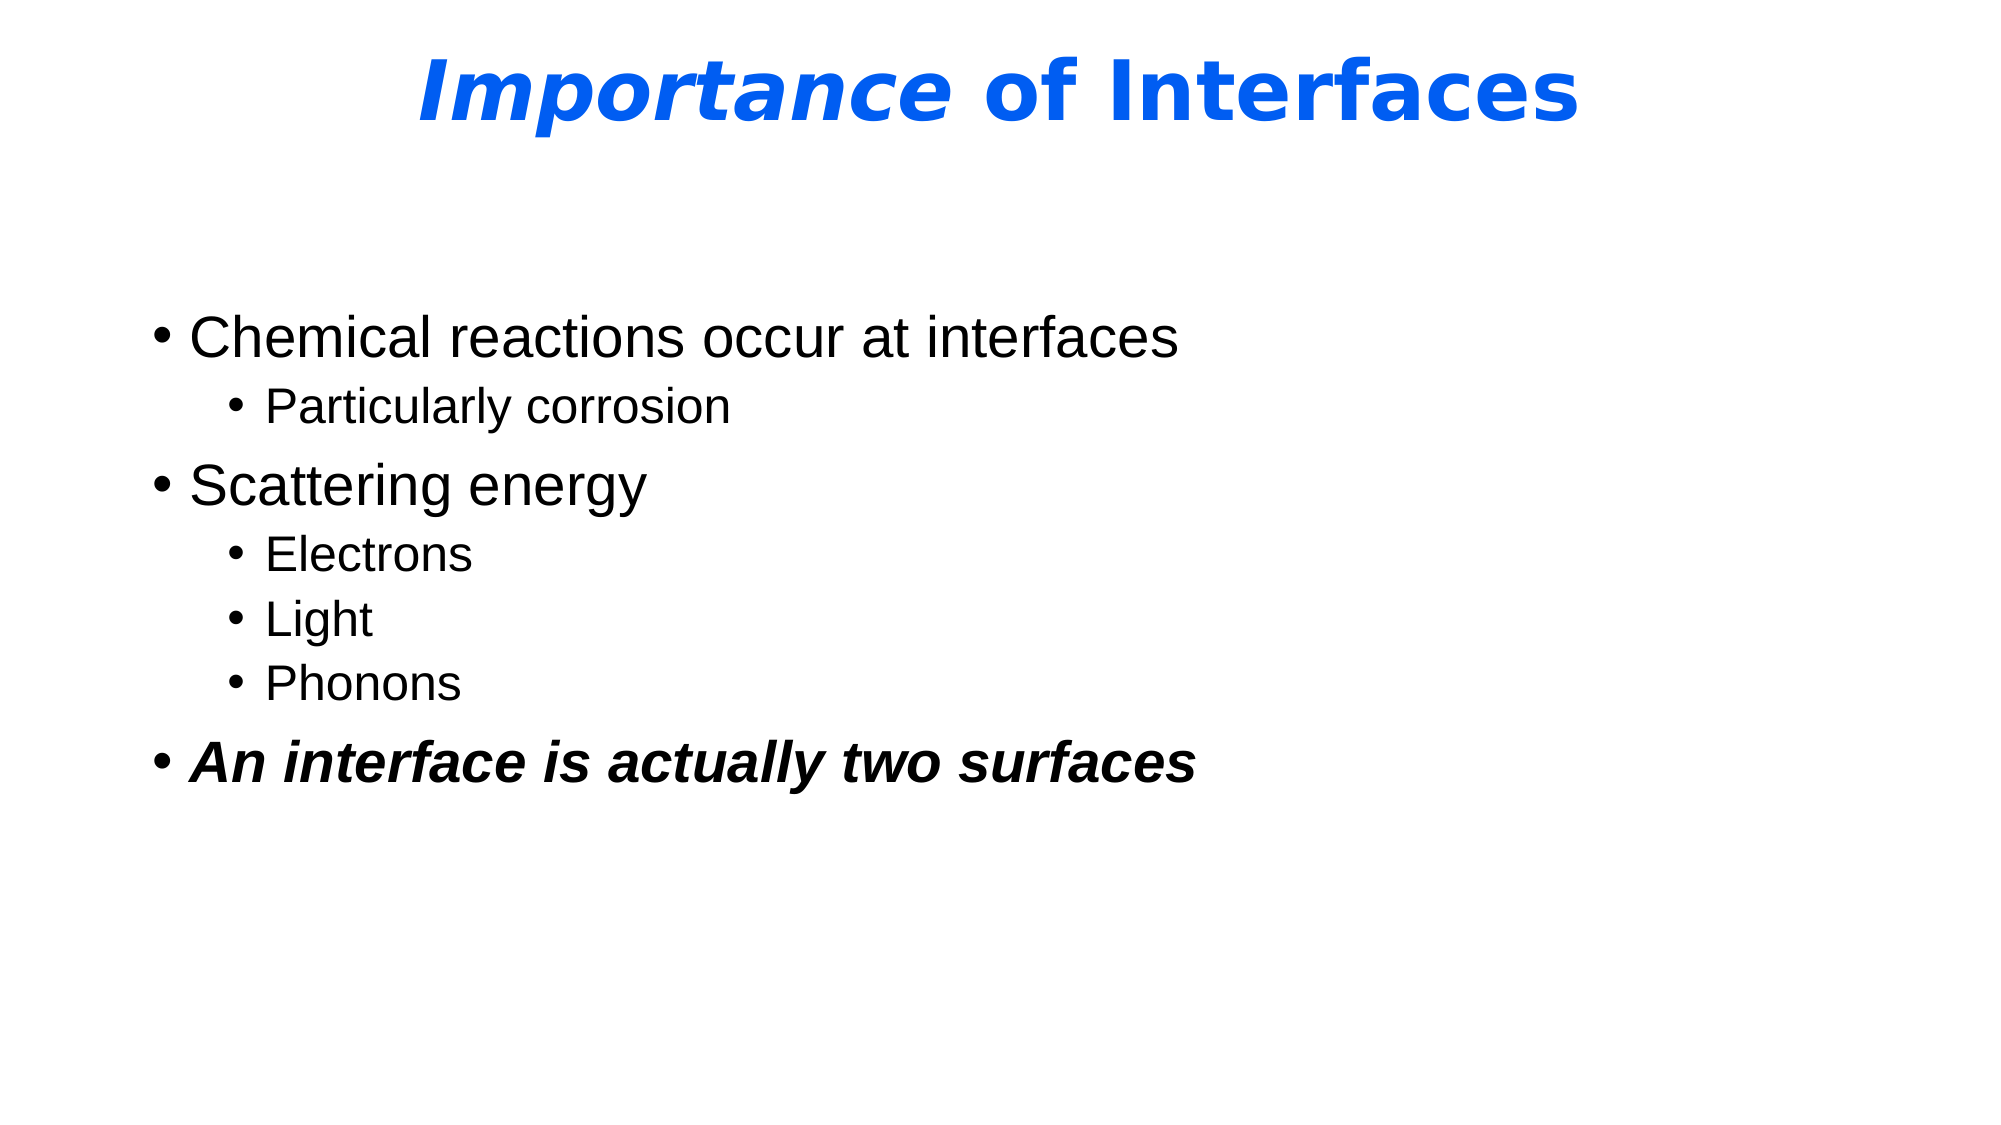

# Importance of Interfaces
Chemical reactions occur at interfaces
Particularly corrosion
Scattering energy
Electrons
Light
Phonons
An interface is actually two surfaces